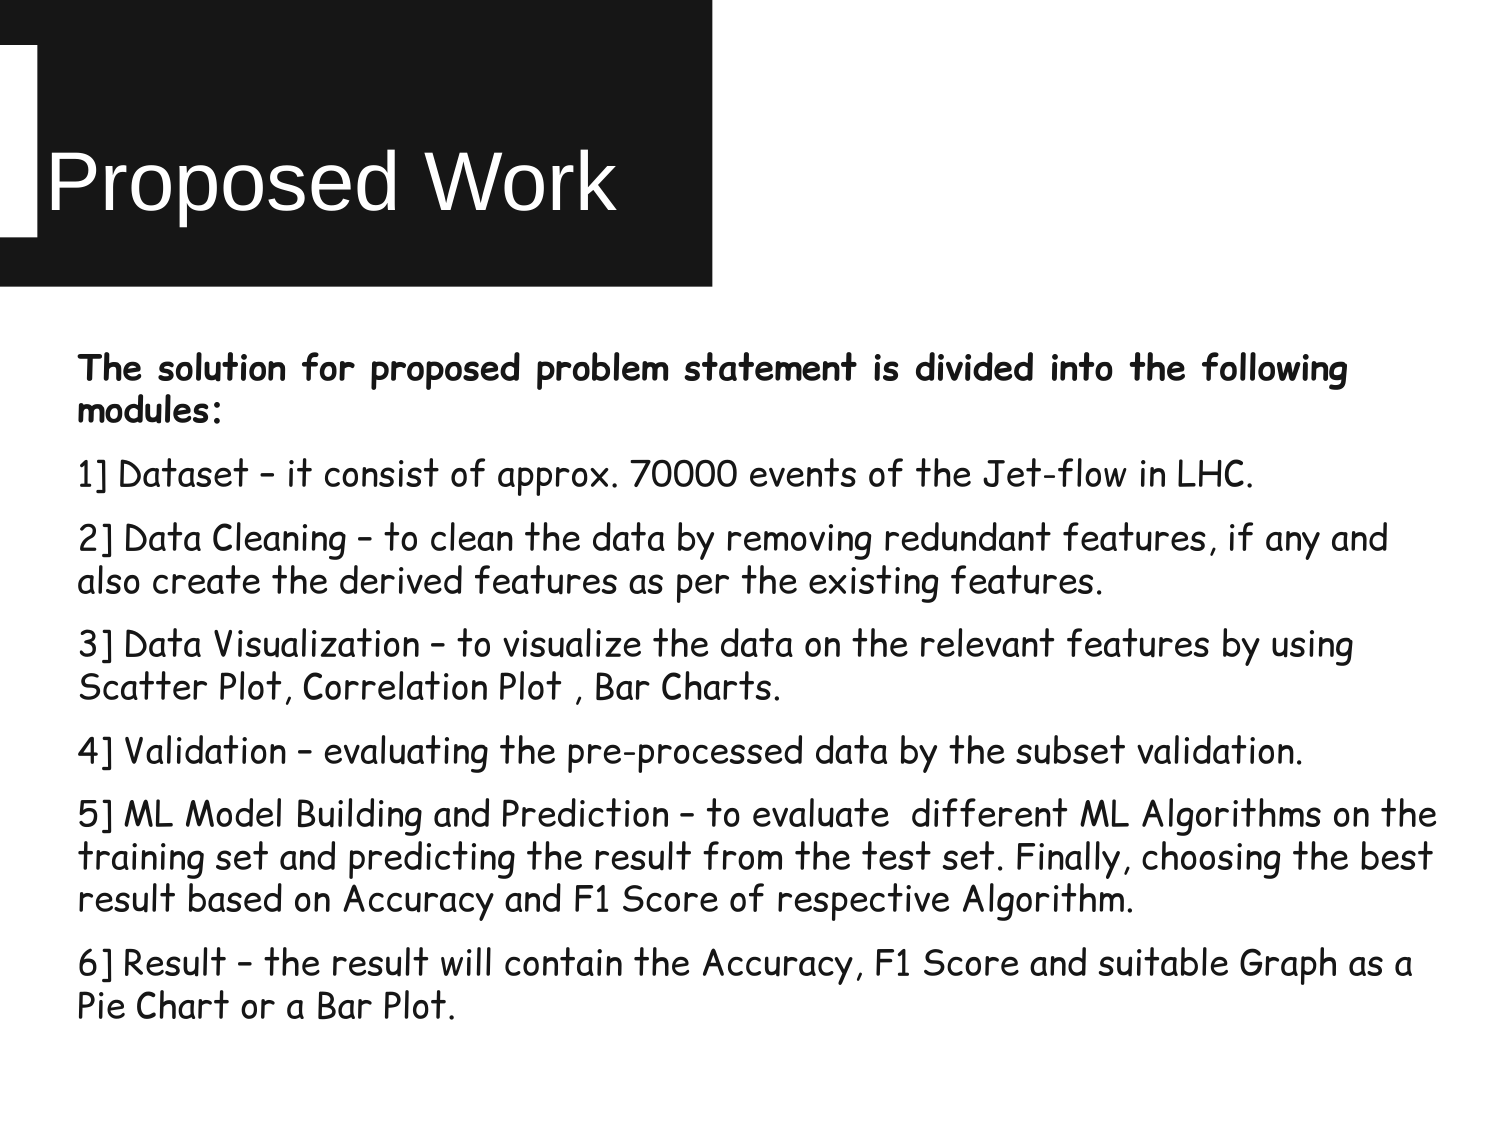

# Proposed Work

The solution for proposed problem statement is divided into the following modules:
1] Dataset – it consist of approx. 70000 events of the Jet-flow in LHC.
2] Data Cleaning – to clean the data by removing redundant features, if any and also create the derived features as per the existing features.
3] Data Visualization – to visualize the data on the relevant features by using Scatter Plot, Correlation Plot , Bar Charts.
4] Validation – evaluating the pre-processed data by the subset validation.
5] ML Model Building and Prediction – to evaluate  different ML Algorithms on the training set and predicting the result from the test set. Finally, choosing the best result based on Accuracy and F1 Score of respective Algorithm.
6] Result – the result will contain the Accuracy, F1 Score and suitable Graph as a Pie Chart or a Bar Plot.